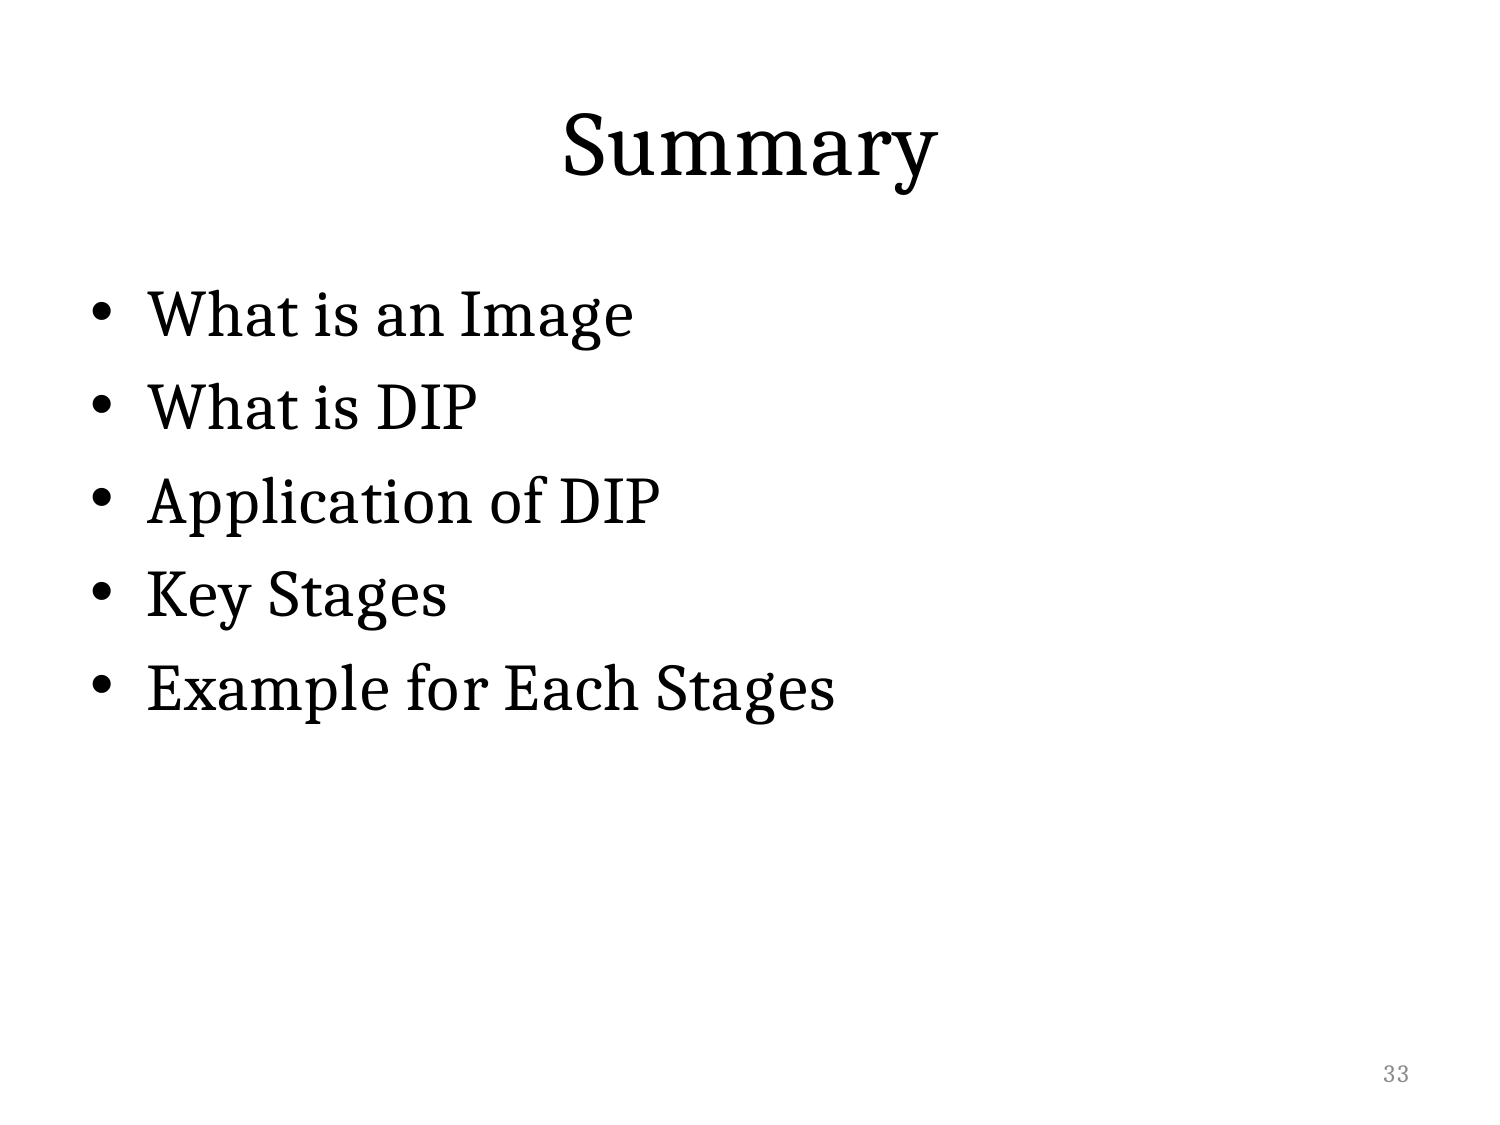

# Summary
What is an Image
What is DIP
Application of DIP
Key Stages
Example for Each Stages
33